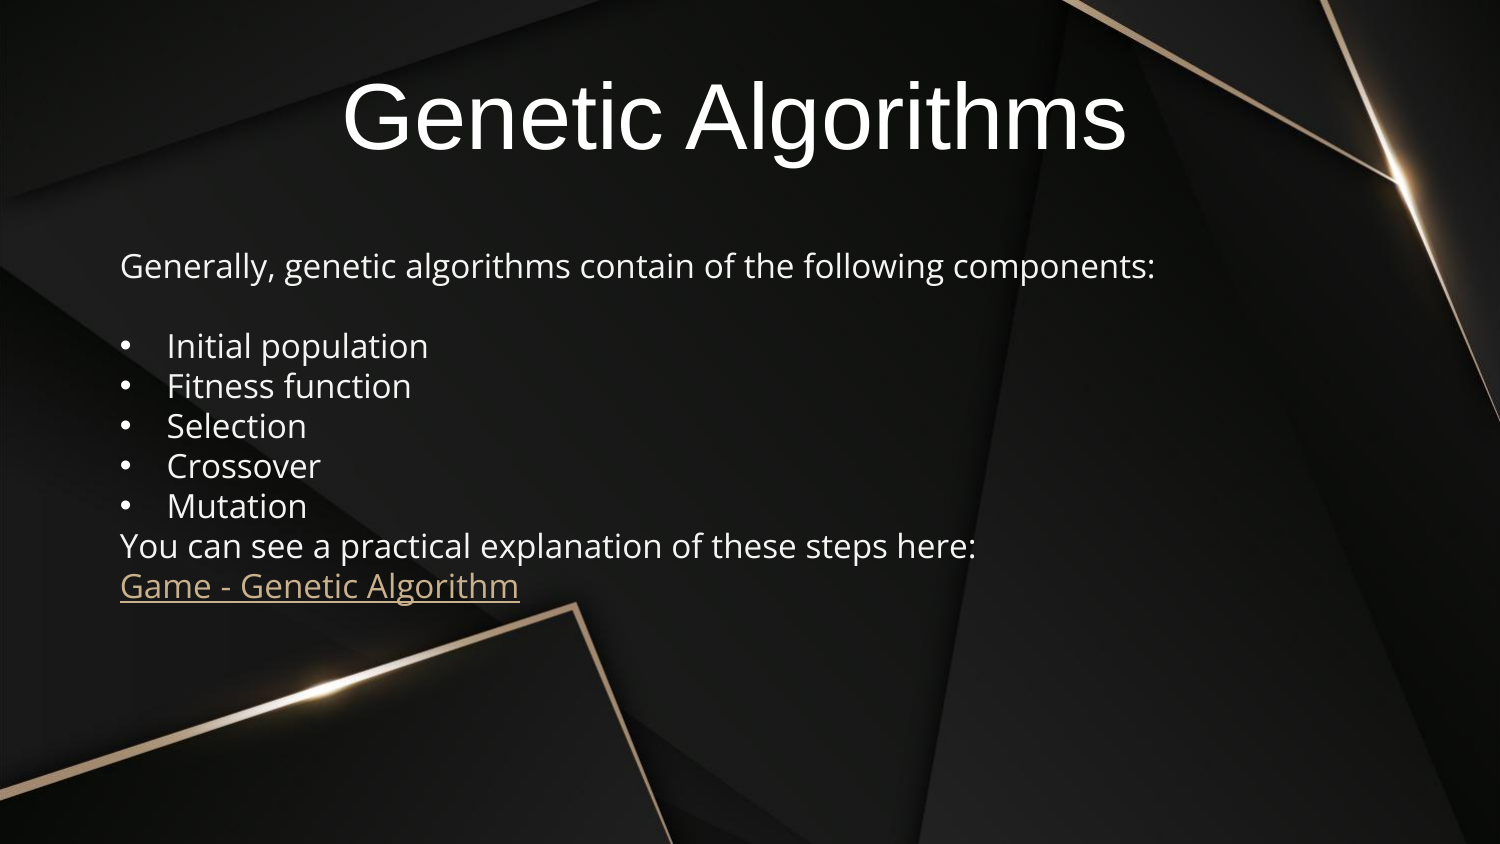

# Genetic Algorithms
Generally, genetic algorithms contain of the following components:

Initial population
Fitness function
Selection
Crossover
Mutation
You can see a practical explanation of these steps here: Game - Genetic Algorithm